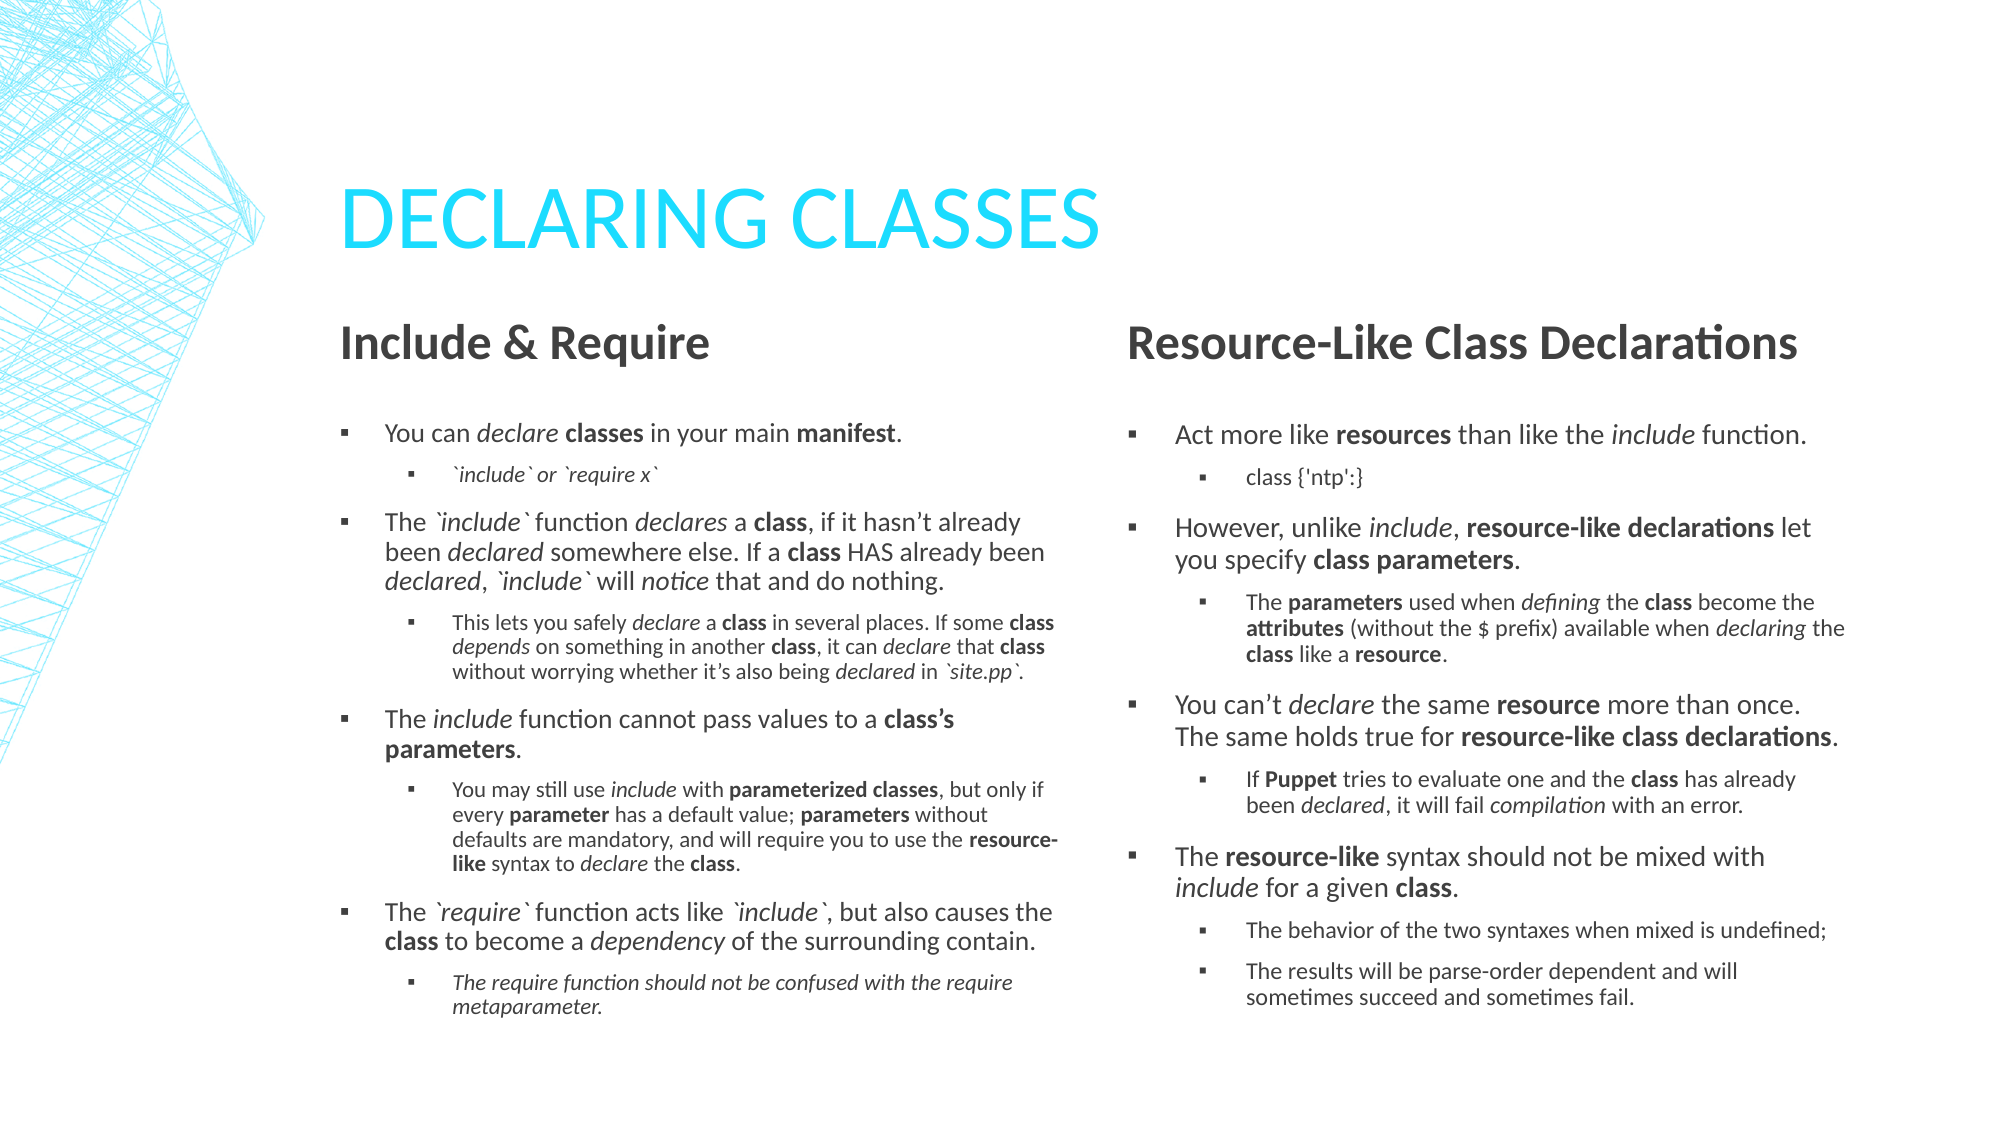

# Declaring Classes
Include & Require
Resource-Like Class Declarations
You can declare classes in your main manifest.
`include` or `require x`
The `include` function declares a class, if it hasn’t already been declared somewhere else. If a class HAS already been declared, `include` will notice that and do nothing.
This lets you safely declare a class in several places. If some class depends on something in another class, it can declare that class without worrying whether it’s also being declared in `site.pp`.
The include function cannot pass values to a class’s parameters.
You may still use include with parameterized classes, but only if every parameter has a default value; parameters without defaults are mandatory, and will require you to use the resource-like syntax to declare the class.
The `require` function acts like `include`, but also causes the class to become a dependency of the surrounding contain.
The require function should not be confused with the require metaparameter.

Act more like resources than like the include function.
class {'ntp':}
However, unlike include, resource-like declarations let you specify class parameters.
The parameters used when defining the class become the attributes (without the $ prefix) available when declaring the class like a resource.
You can’t declare the same resource more than once. The same holds true for resource-like class declarations.
If Puppet tries to evaluate one and the class has already been declared, it will fail compilation with an error.
The resource-like syntax should not be mixed with include for a given class.
The behavior of the two syntaxes when mixed is undefined;
The results will be parse-order dependent and will sometimes succeed and sometimes fail.